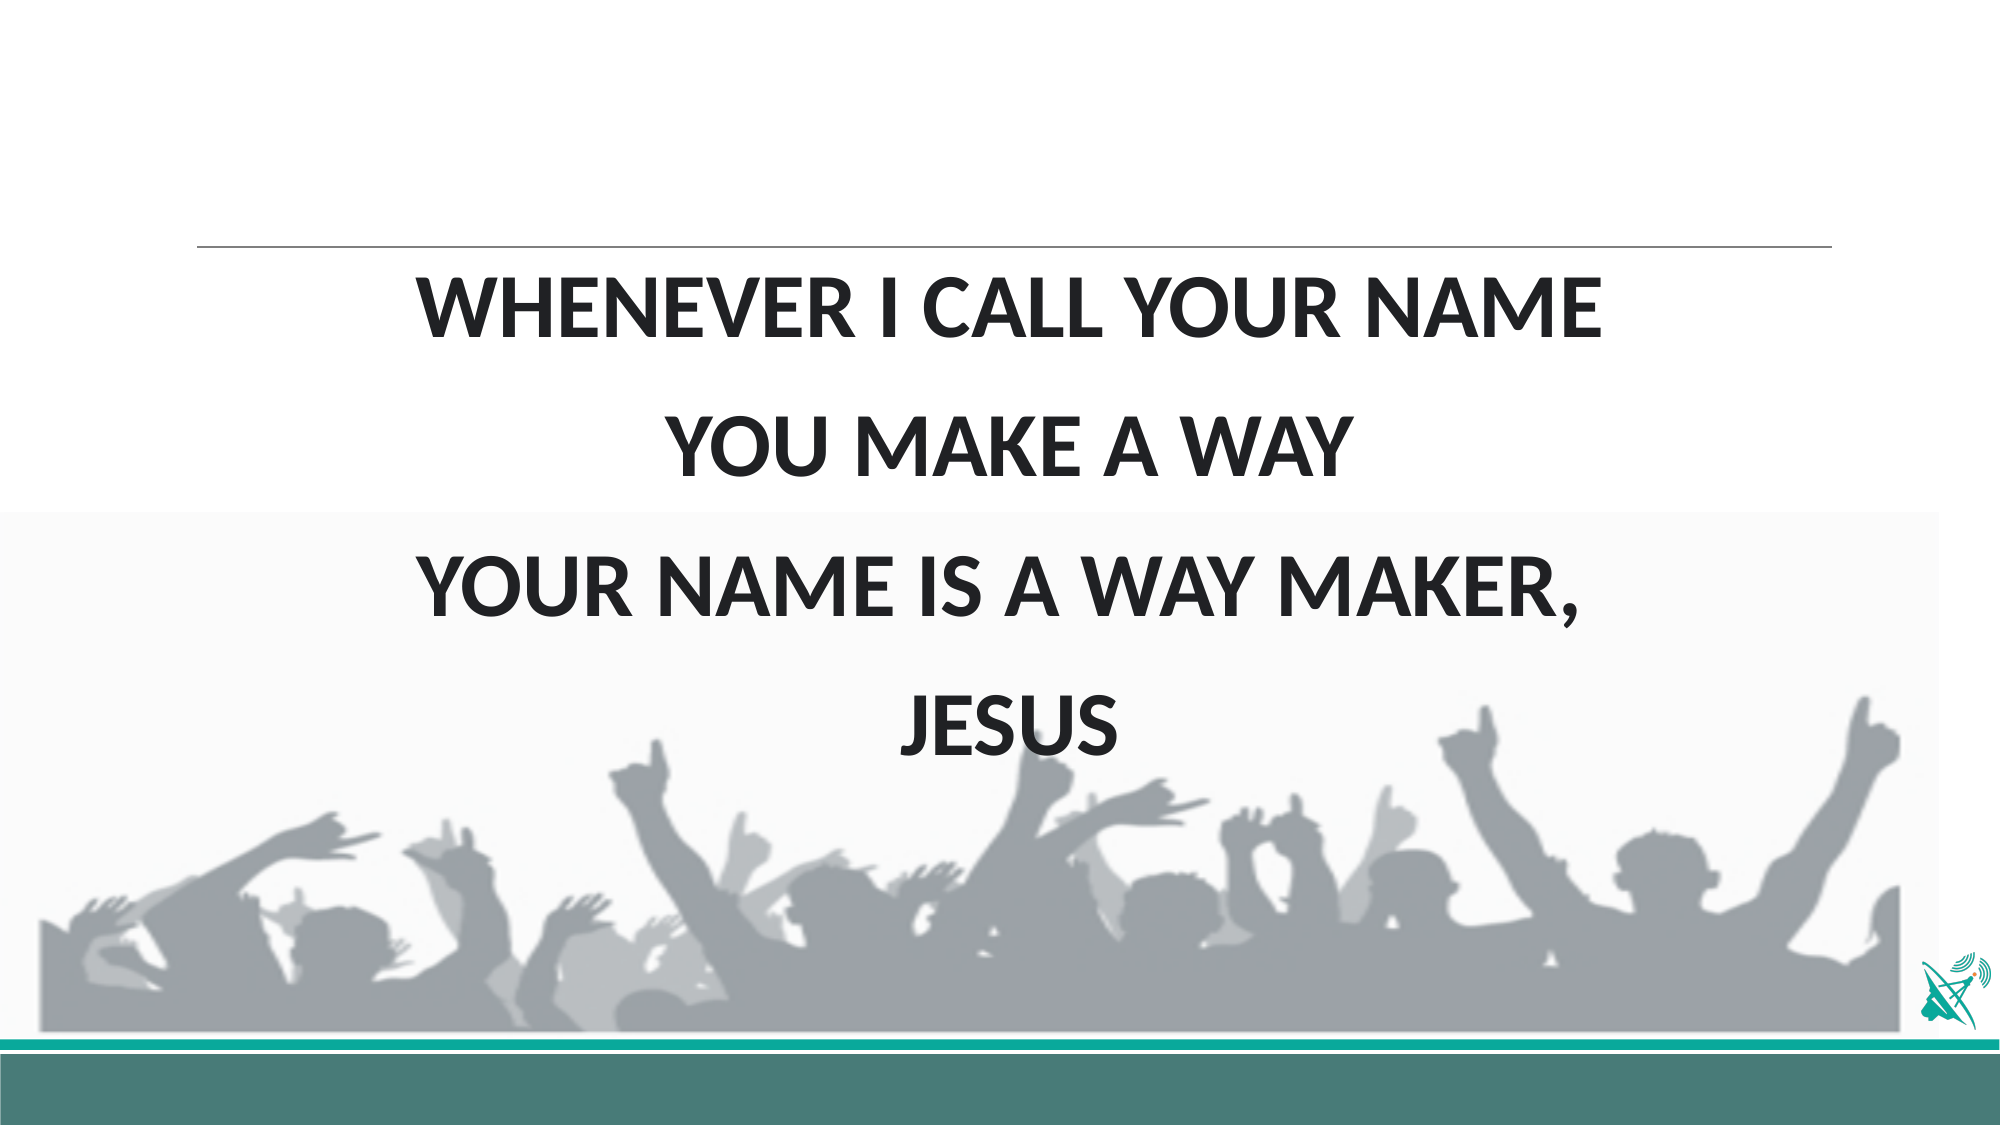

WHENEVER I CALL YOUR NAME
YOU MAKE A WAY
YOUR NAME IS A WAY MAKER,
JESUS